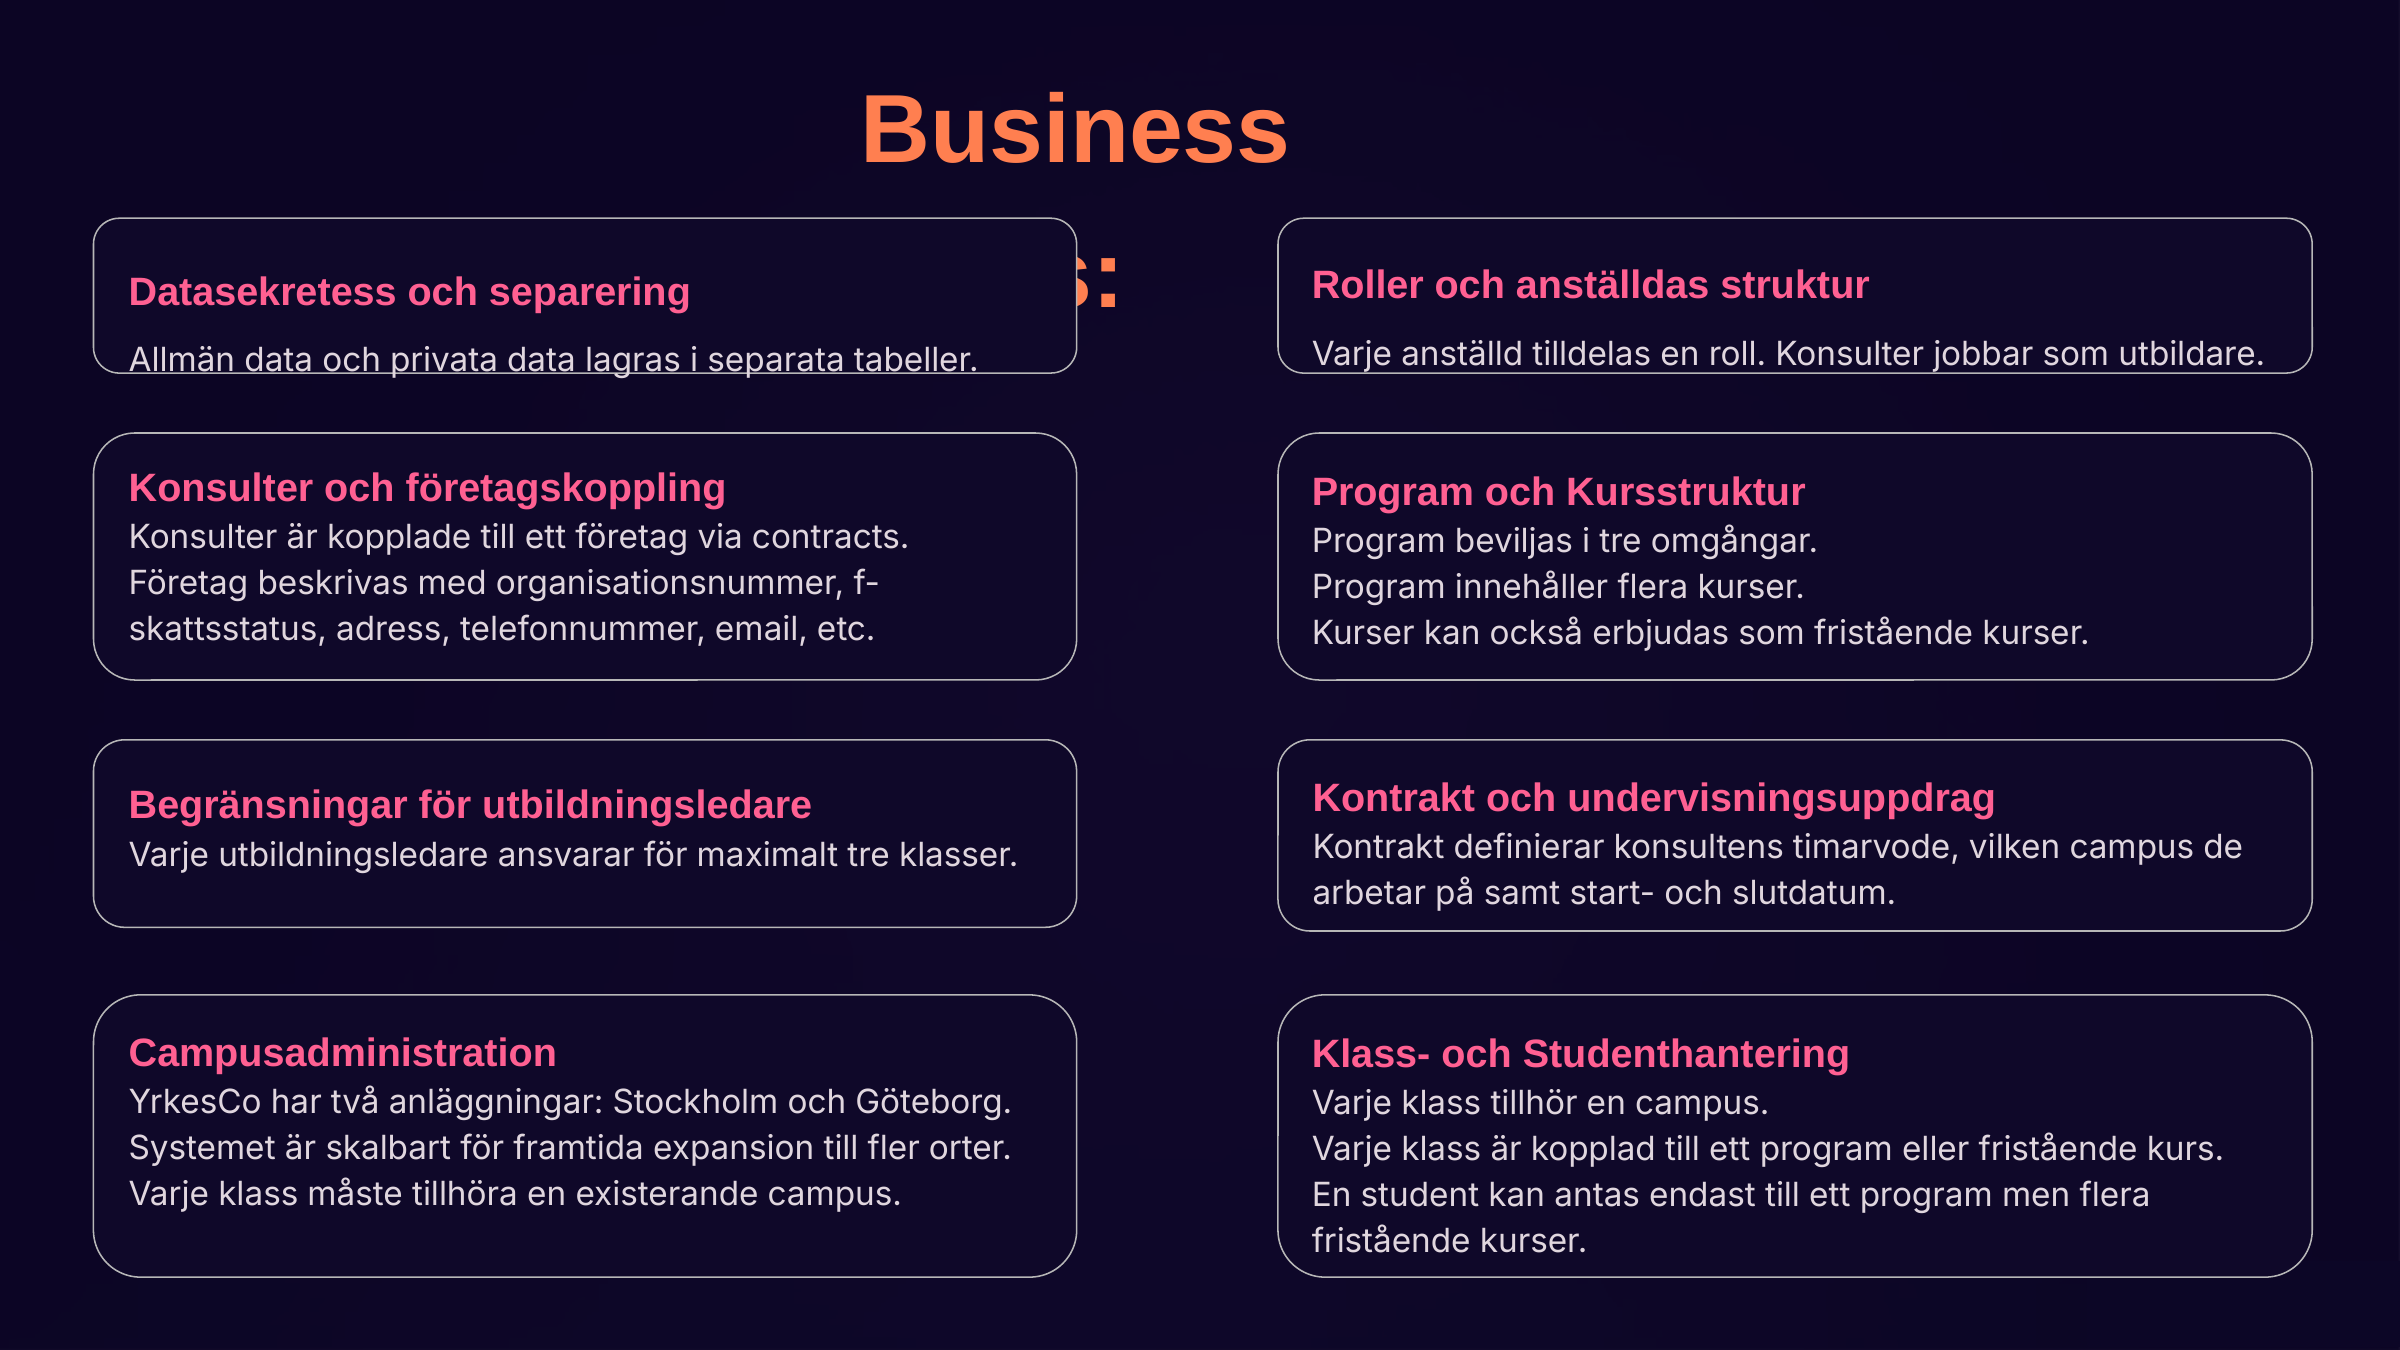

Business rules:

Datasekretess och separering
Allmän data och privata data lagras i separata tabeller.

Roller och anställdas struktur
Varje anställd tilldelas en roll. Konsulter jobbar som utbildare.

Konsulter och företagskoppling
Konsulter är kopplade till ett företag via contracts.
Företag beskrivas med organisationsnummer, f-skattsstatus, adress, telefonnummer, email, etc.

Program och Kursstruktur
Program beviljas i tre omgångar.
Program innehåller flera kurser.
Kurser kan också erbjudas som fristående kurser.

Begränsningar för utbildningsledare
Varje utbildningsledare ansvarar för maximalt tre klasser.

Kontrakt och undervisningsuppdrag
Kontrakt definierar konsultens timarvode, vilken campus de arbetar på samt start- och slutdatum.

Campusadministration
YrkesCo har två anläggningar: Stockholm och Göteborg.
Systemet är skalbart för framtida expansion till fler orter.
Varje klass måste tillhöra en existerande campus.

Klass- och Studenthantering
Varje klass tillhör en campus.
Varje klass är kopplad till ett program eller fristående kurs.
En student kan antas endast till ett program men flera fristående kurser.